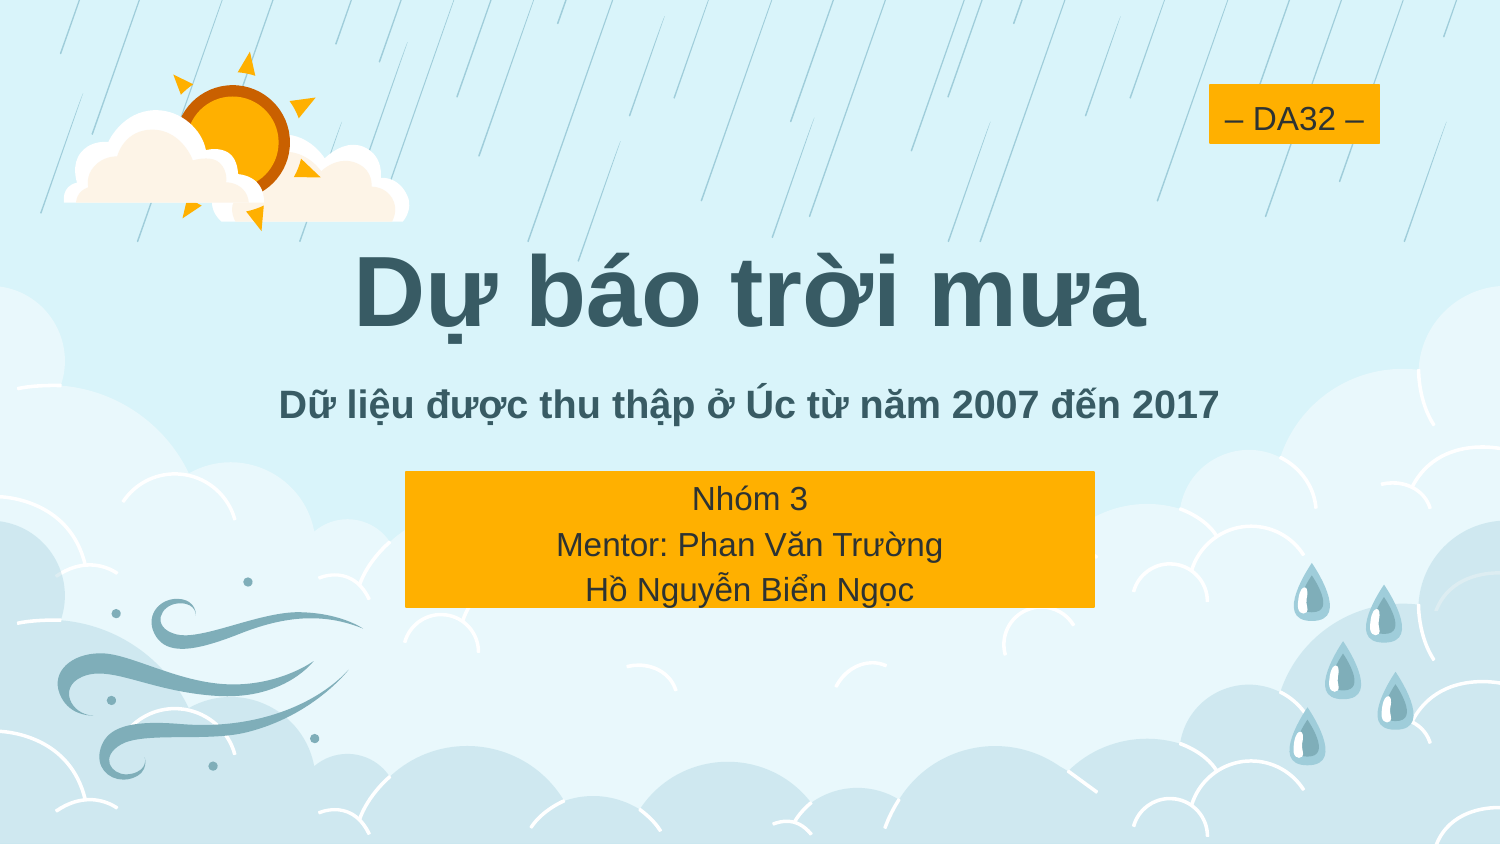

– DA32 –
# Dự báo trời mưa
Dữ liệu được thu thập ở Úc từ năm 2007 đến 2017
Nhóm 3
Mentor: Phan Văn Trường
Hồ Nguyễn Biển Ngọc